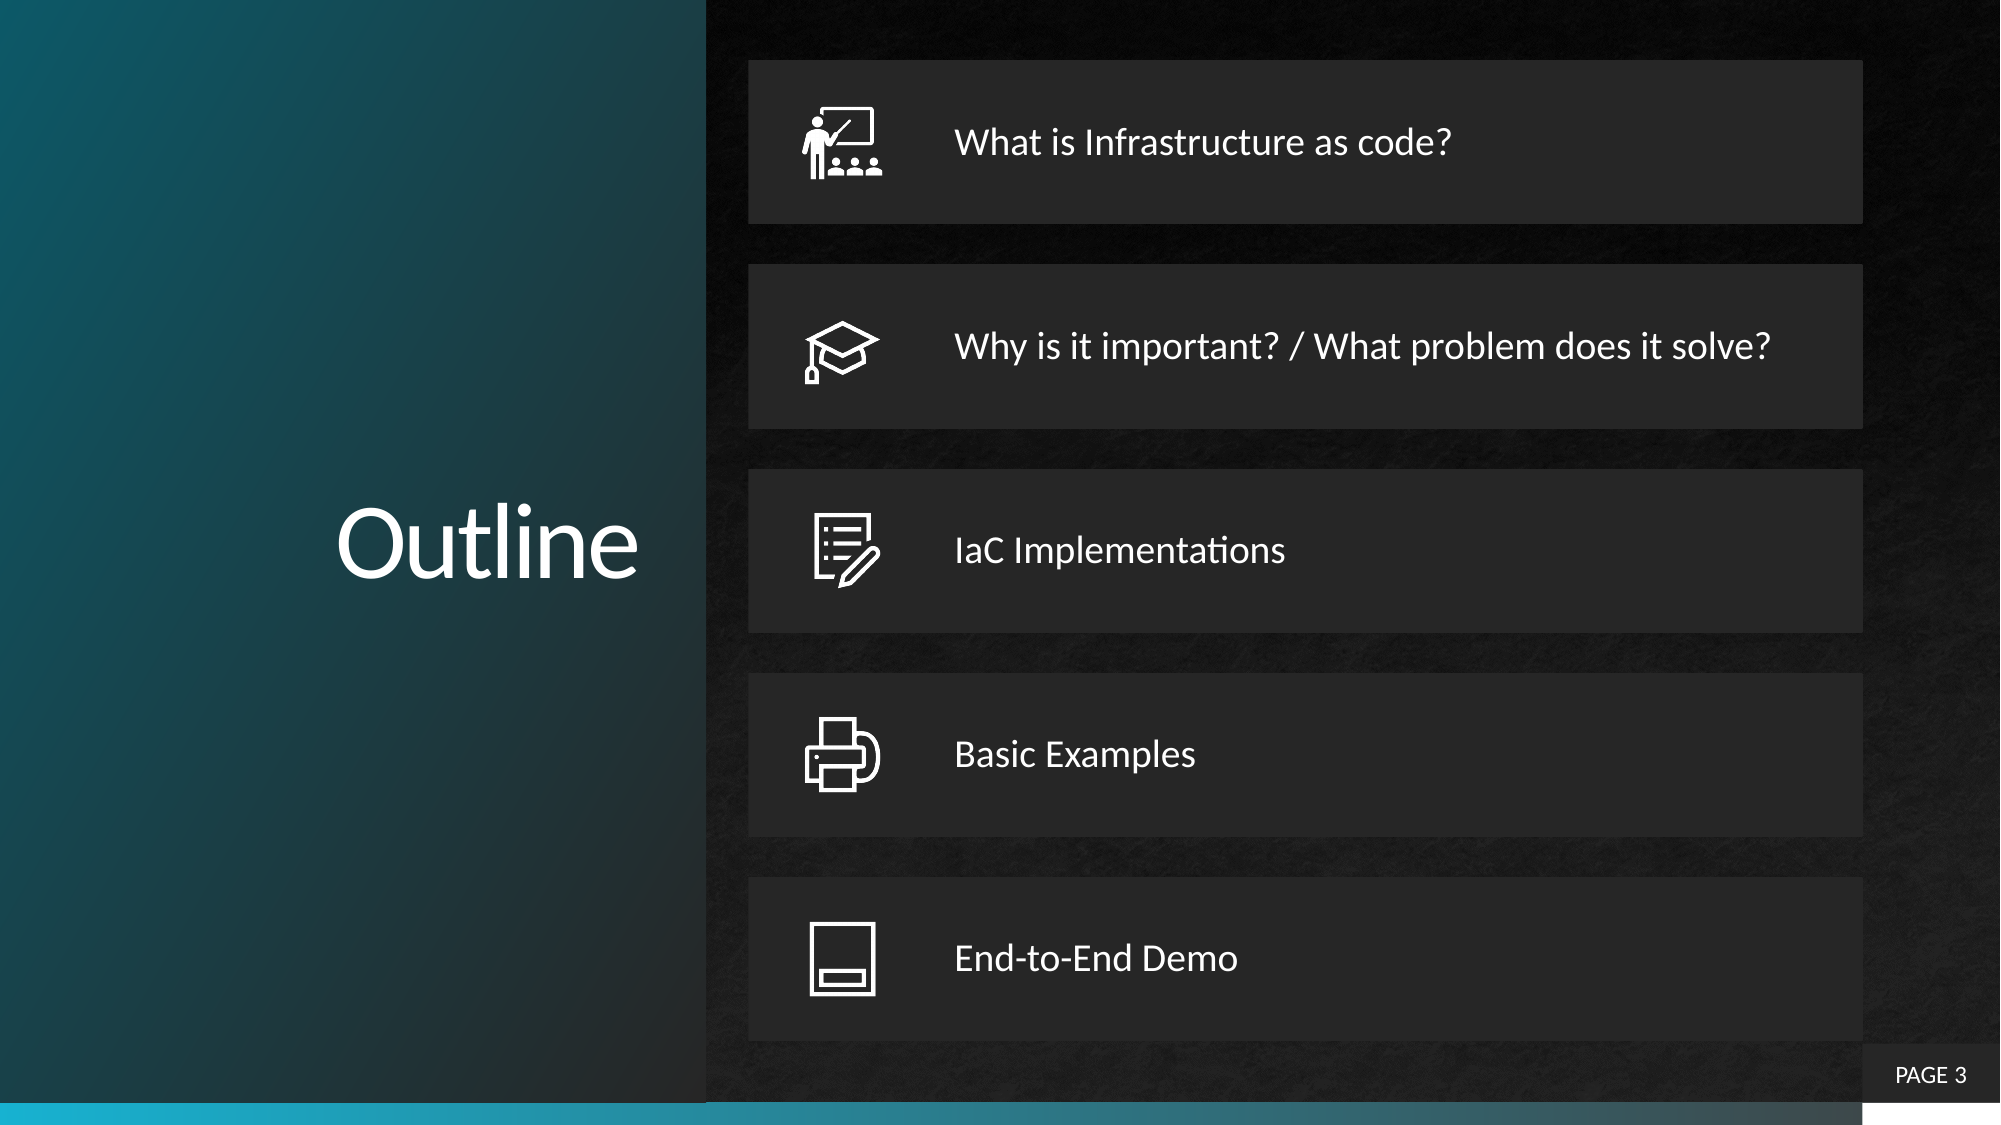

# Outline
What is Infrastructure as code?
Why is it important? / What problem does it solve?
IaC Implementations
Basic Examples
End-to-End Demo
PAGE 3